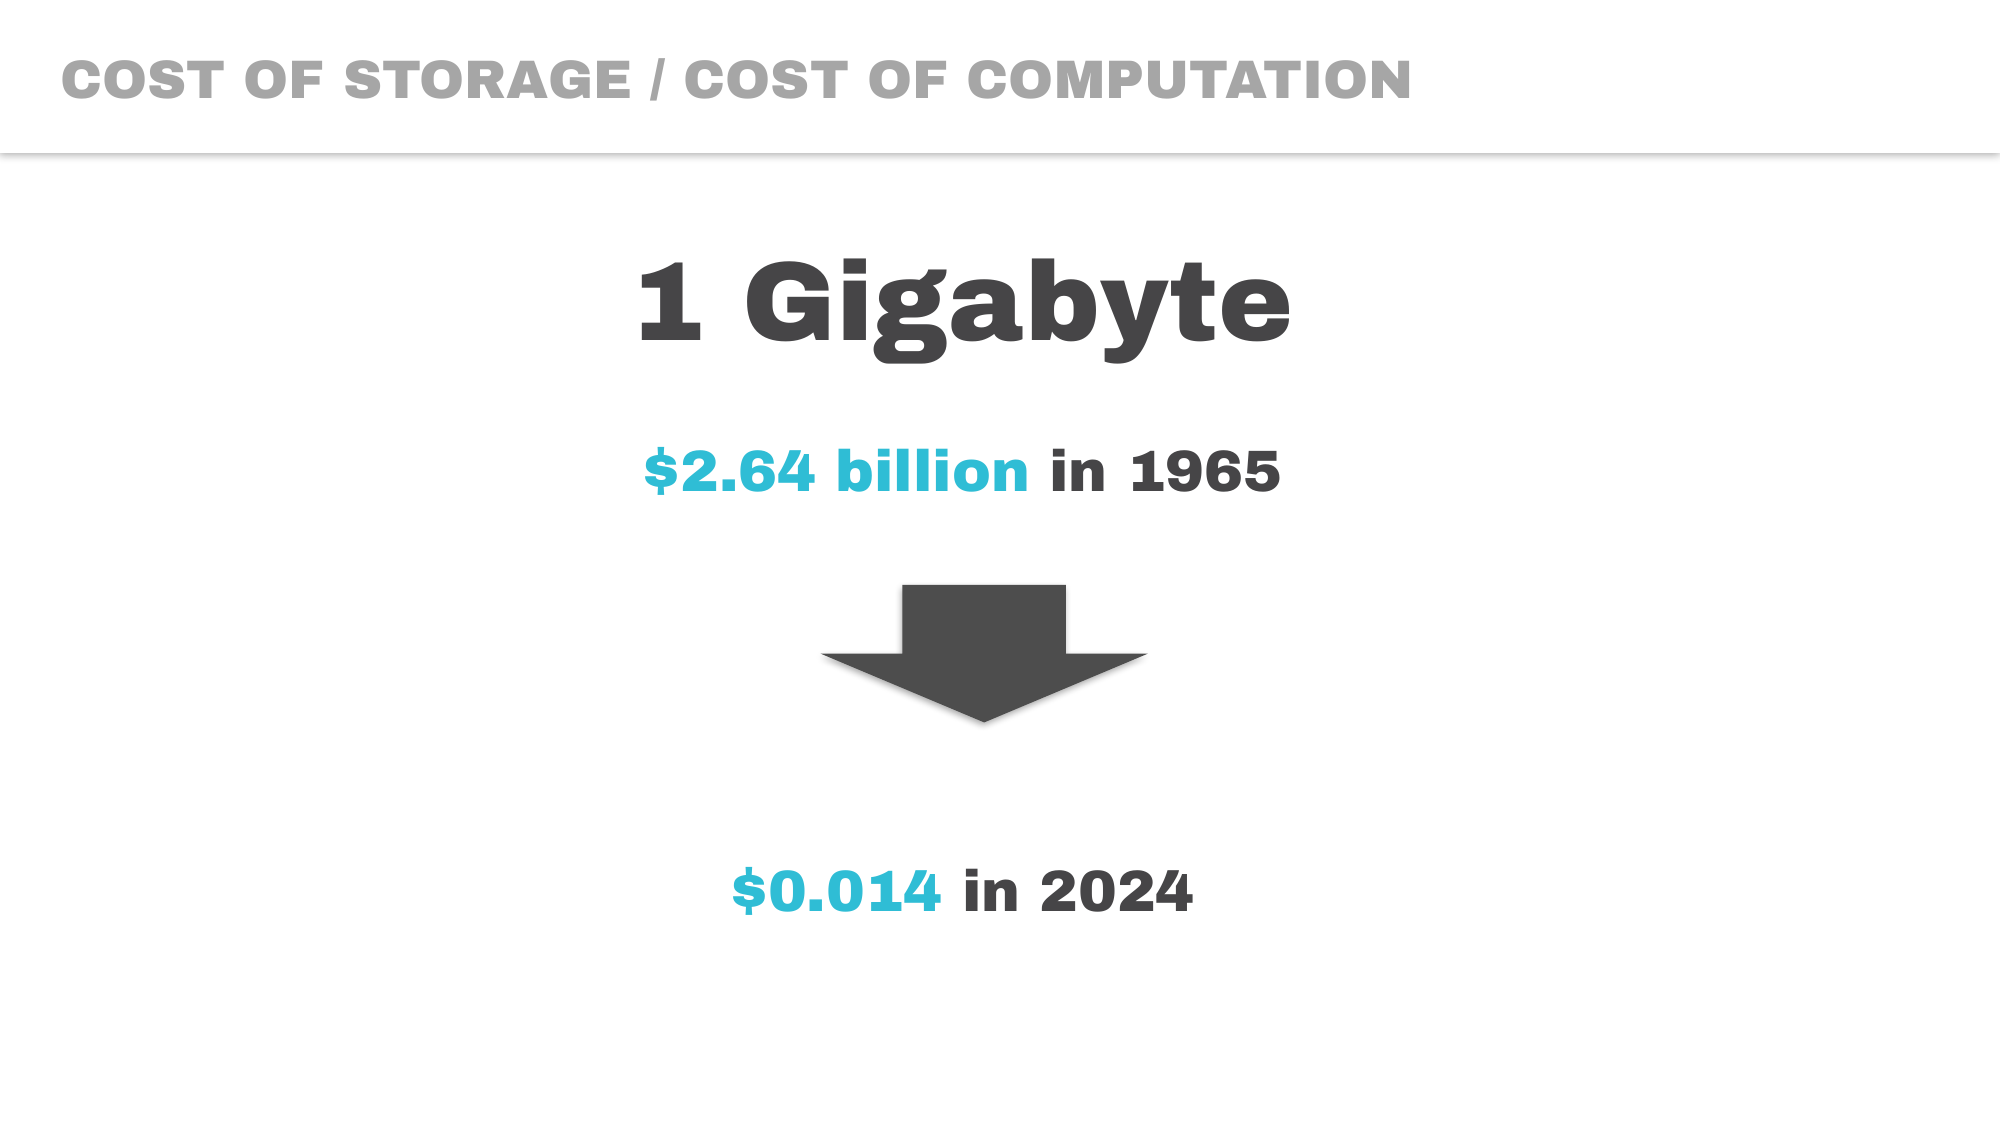

COST OF STORAGE / COST OF COMPUTATION
1 Gigabyte

$2.64 billion in 1965

$0.014 in 2024